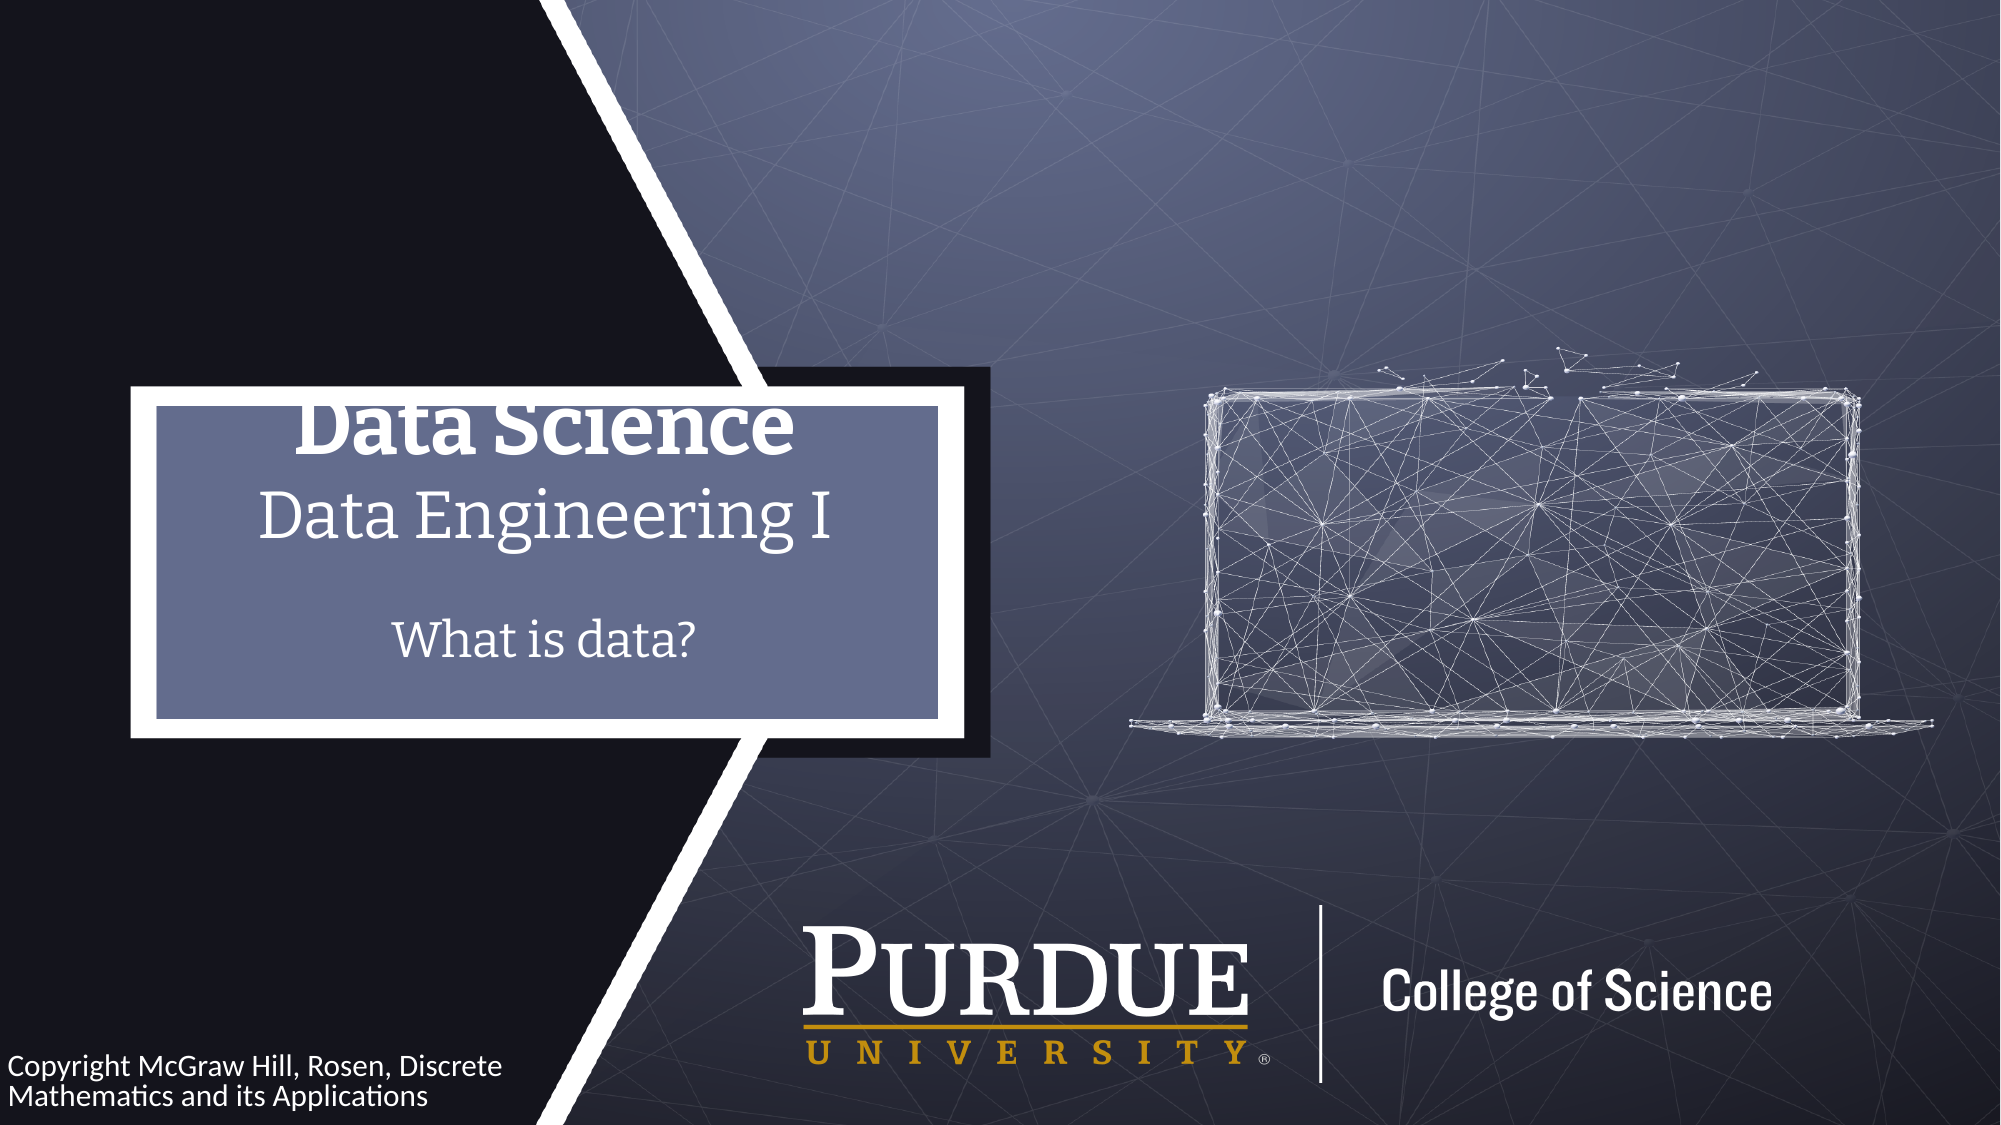

# What is data?
Copyright McGraw Hill, Rosen, Discrete Mathematics and its Applications